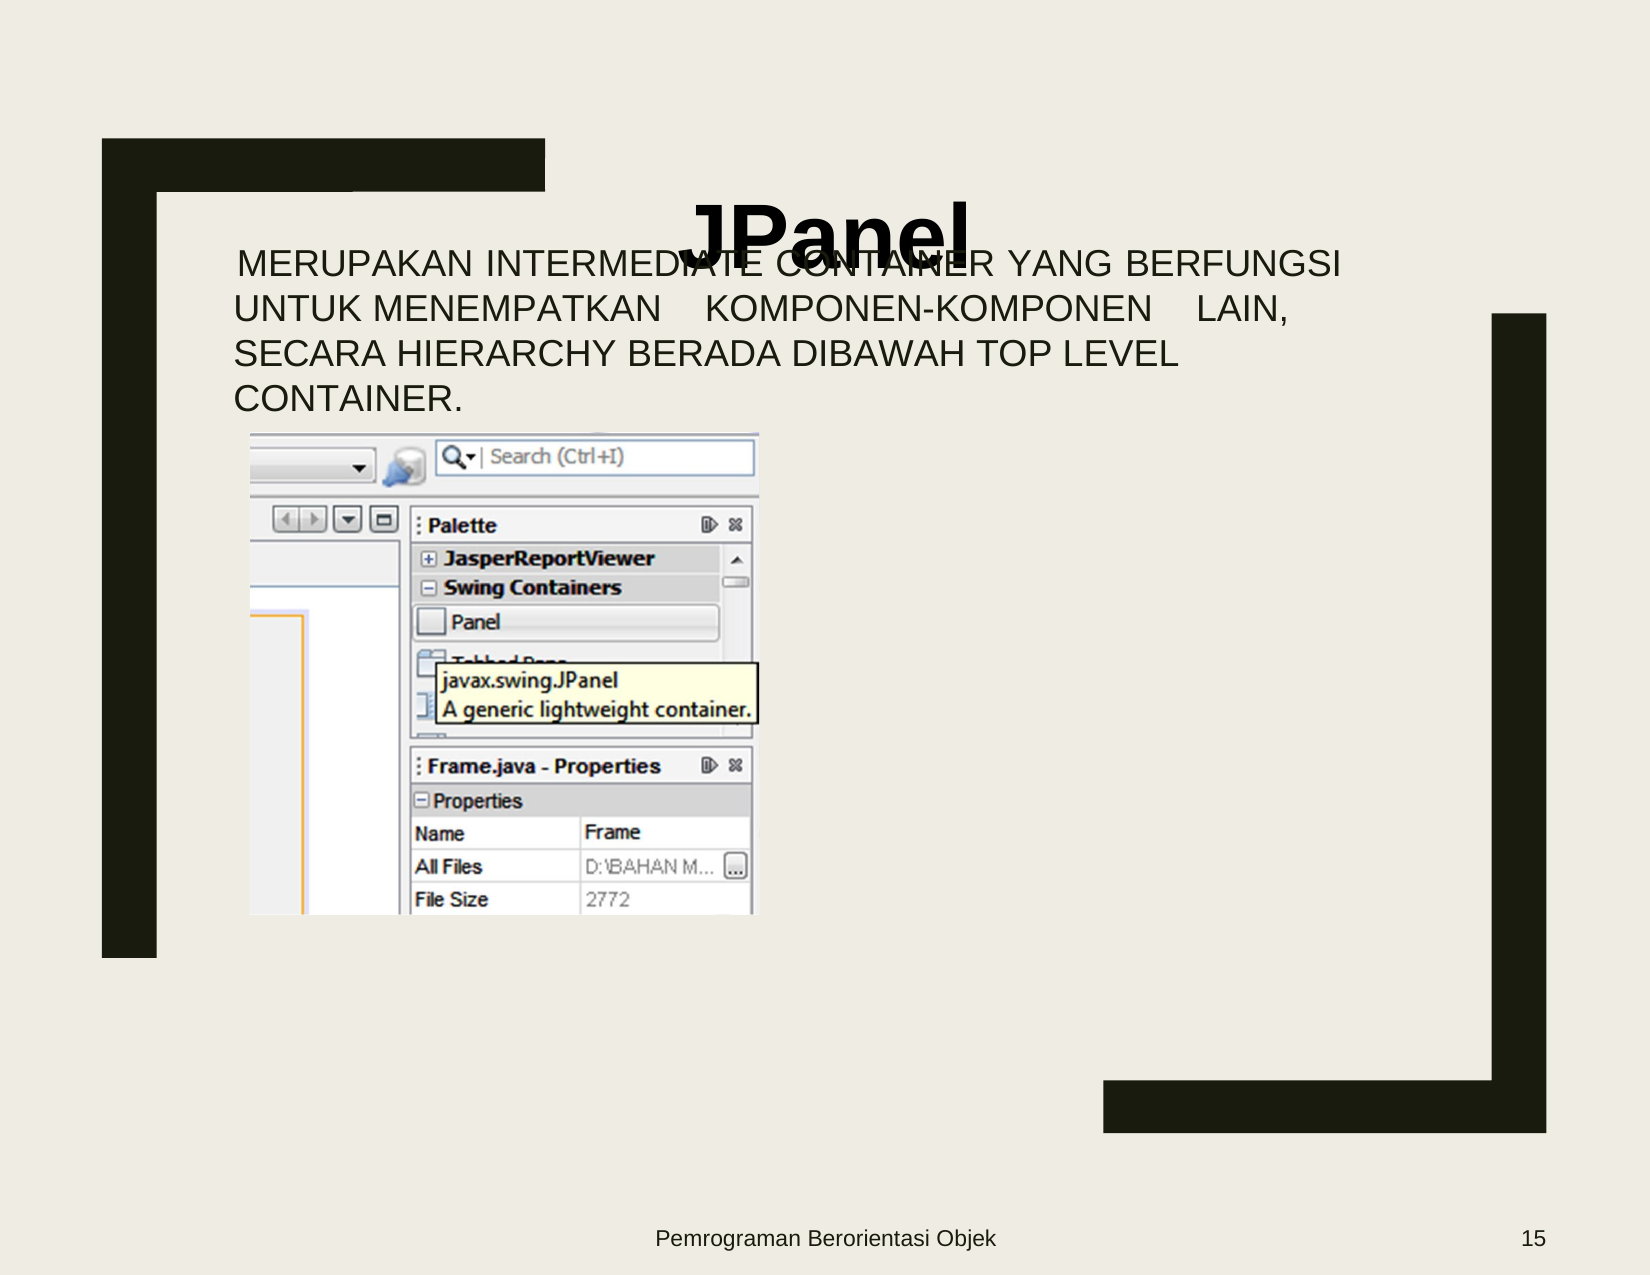

JPanel
# Merupakan intermediate container yang berfungsi untuk menempatkan    komponen-komponen    lain,    secara hierarchy berada dibawah top level container.

Pemrograman Berorientasi Objek
15